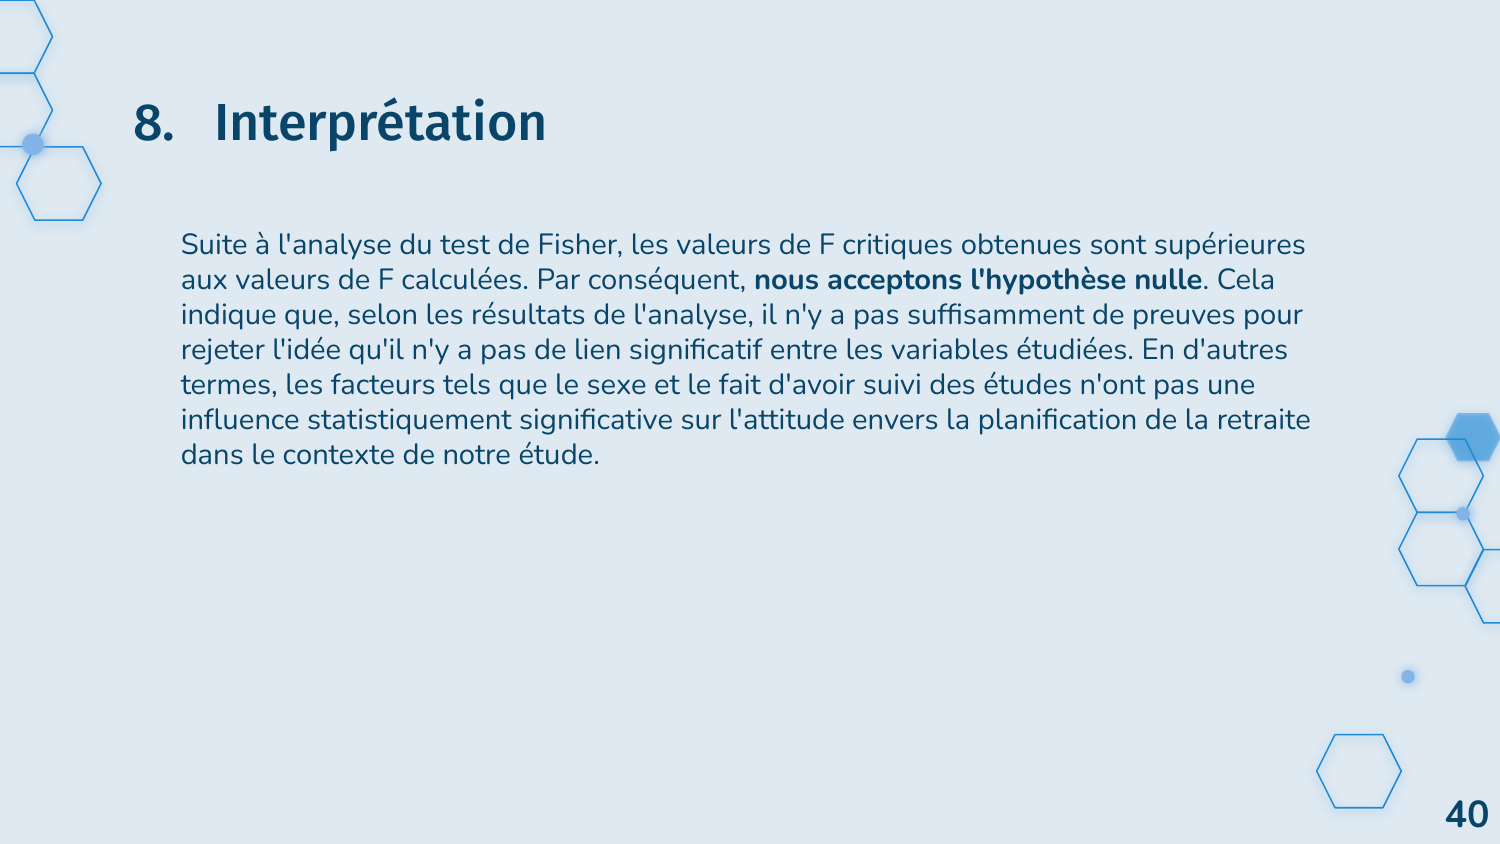

# 8.   Interprétation

Suite à l'analyse du test de Fisher, les valeurs de F critiques obtenues sont supérieures aux valeurs de F calculées. Par conséquent, nous acceptons l'hypothèse nulle. Cela indique que, selon les résultats de l'analyse, il n'y a pas suffisamment de preuves pour rejeter l'idée qu'il n'y a pas de lien significatif entre les variables étudiées. En d'autres termes, les facteurs tels que le sexe et le fait d'avoir suivi des études n'ont pas une influence statistiquement significative sur l'attitude envers la planification de la retraite dans le contexte de notre étude.
40